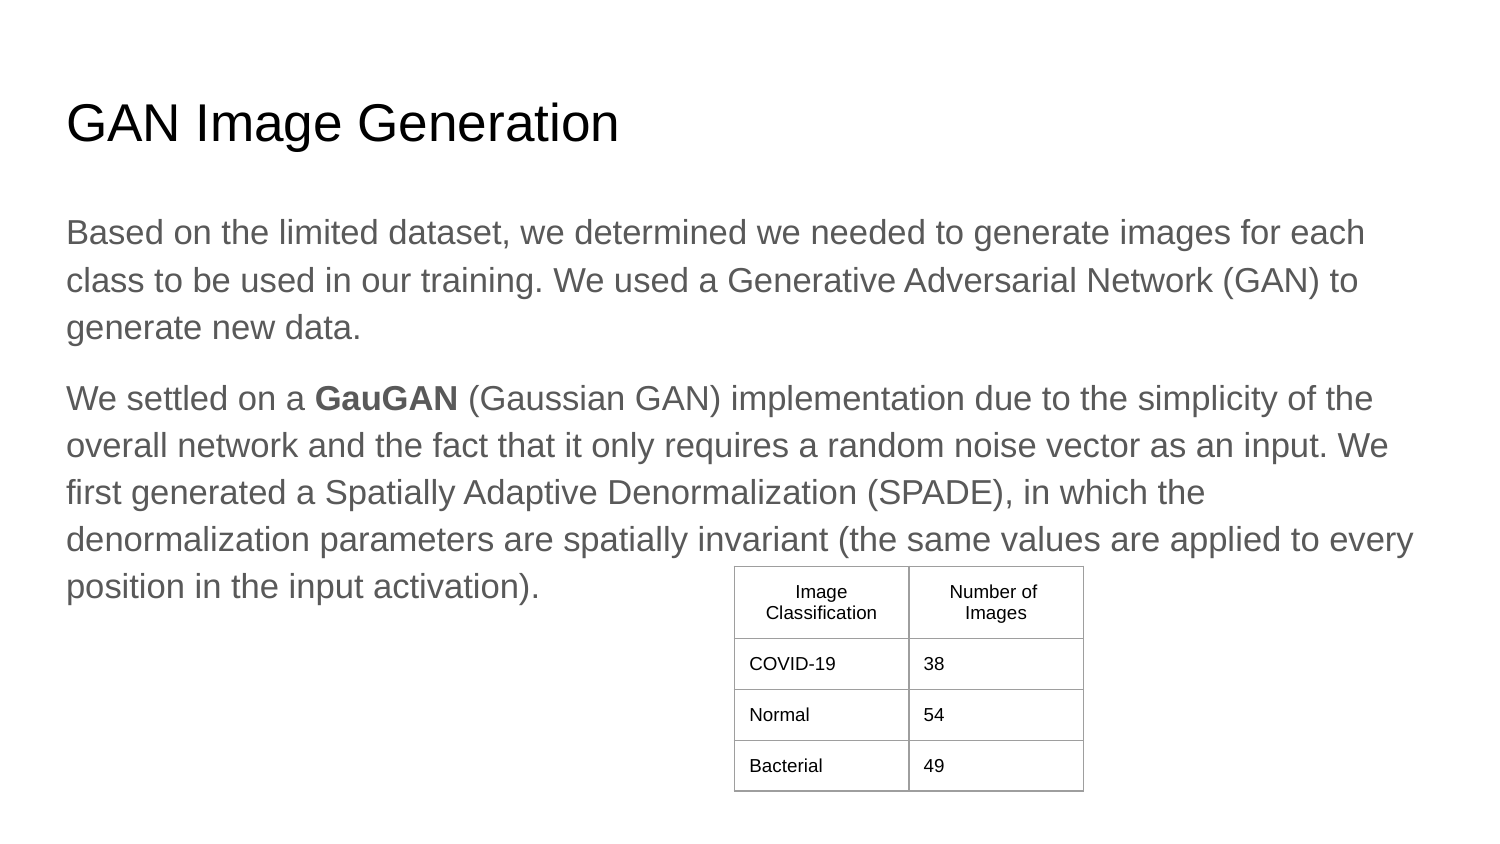

# GAN Image Generation
Based on the limited dataset, we determined we needed to generate images for each class to be used in our training. We used a Generative Adversarial Network (GAN) to generate new data.
We settled on a GauGAN (Gaussian GAN) implementation due to the simplicity of the overall network and the fact that it only requires a random noise vector as an input. We first generated a Spatially Adaptive Denormalization (SPADE), in which the denormalization parameters are spatially invariant (the same values are applied to every position in the input activation).

| Image Classification | Number of Images |
| --- | --- |
| COVID-19 | 38 |
| Normal | 54 |
| Bacterial | 49 |